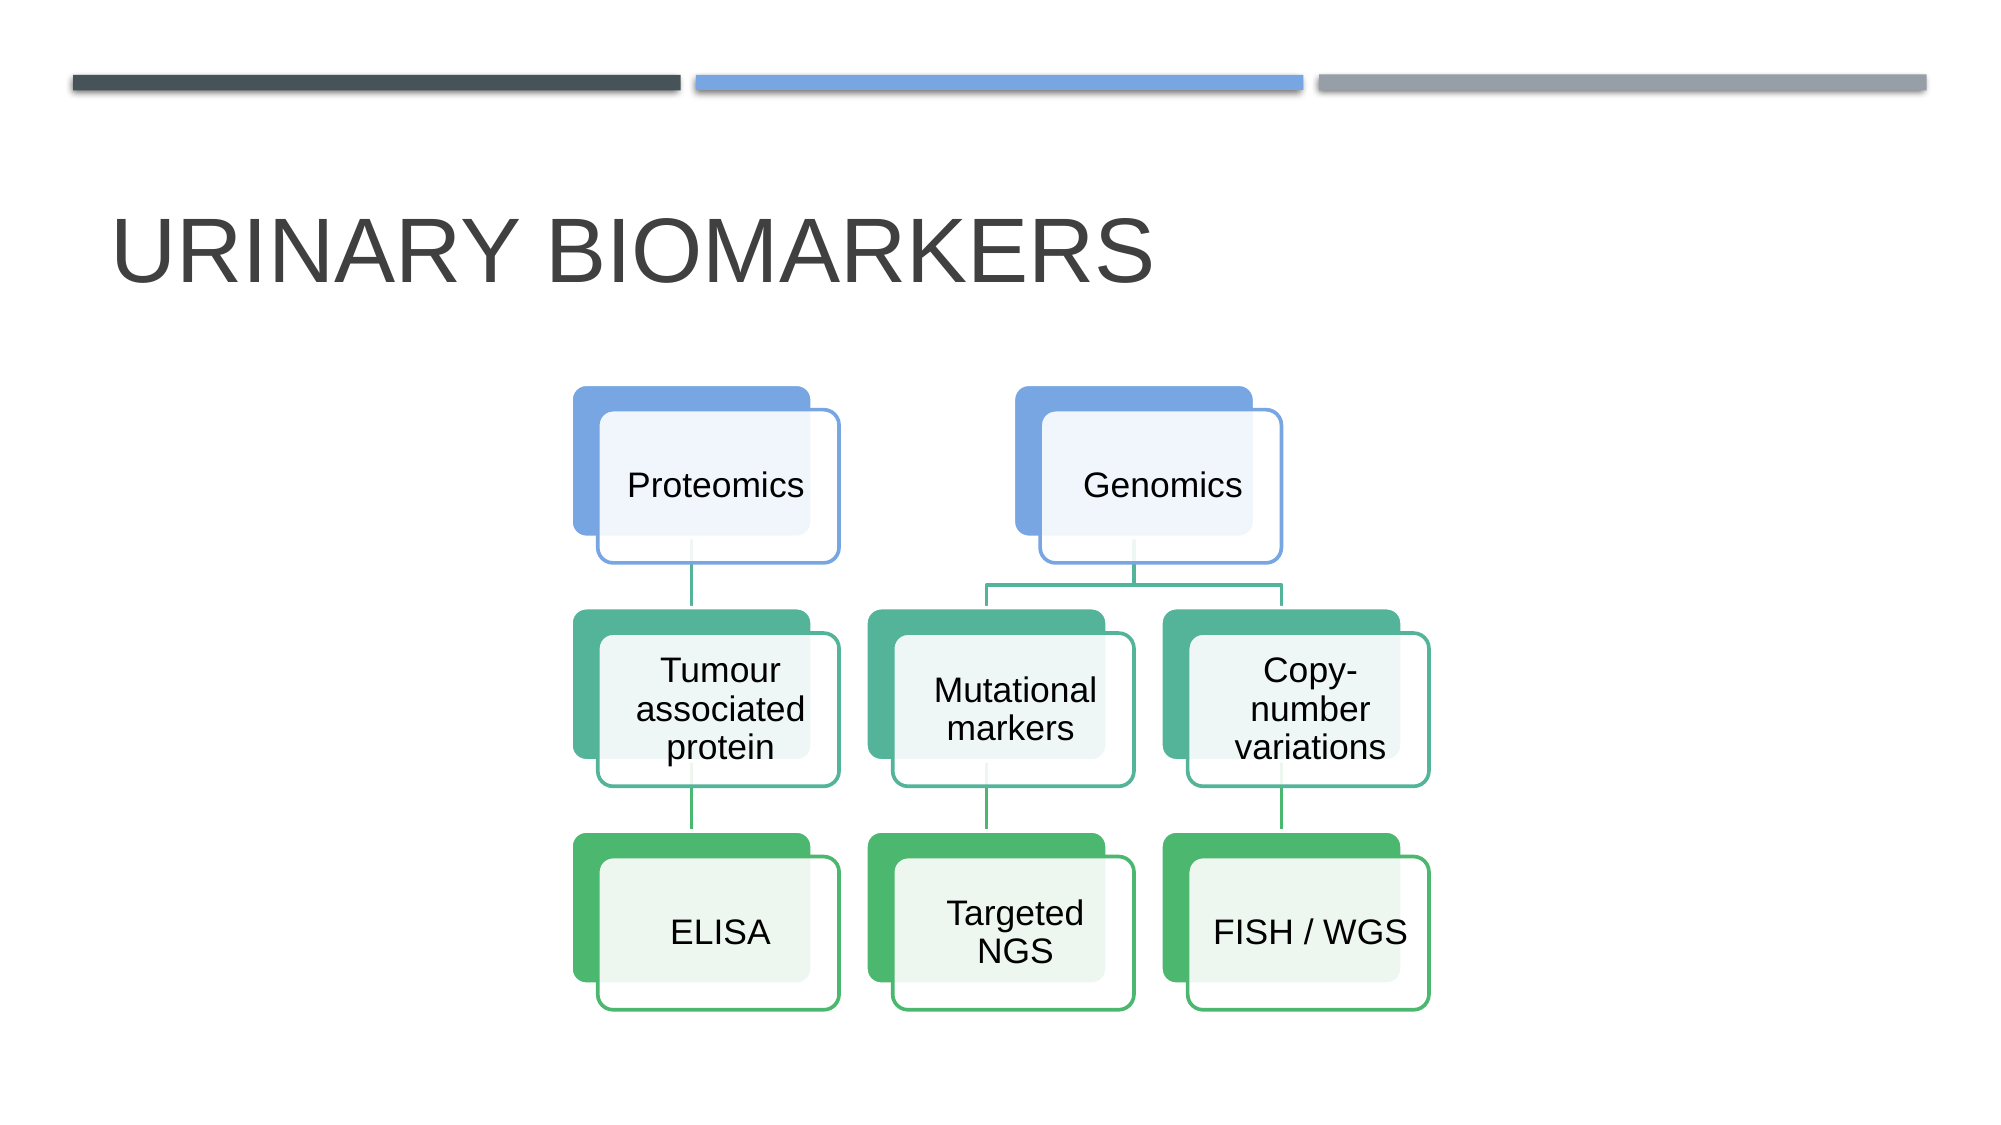

# Urinary biomarkers
Proteomics
Tumour associated protein
ELISA
Genomics
Mutational markers
Targeted NGS
Copy-number variations
FISH / WGS